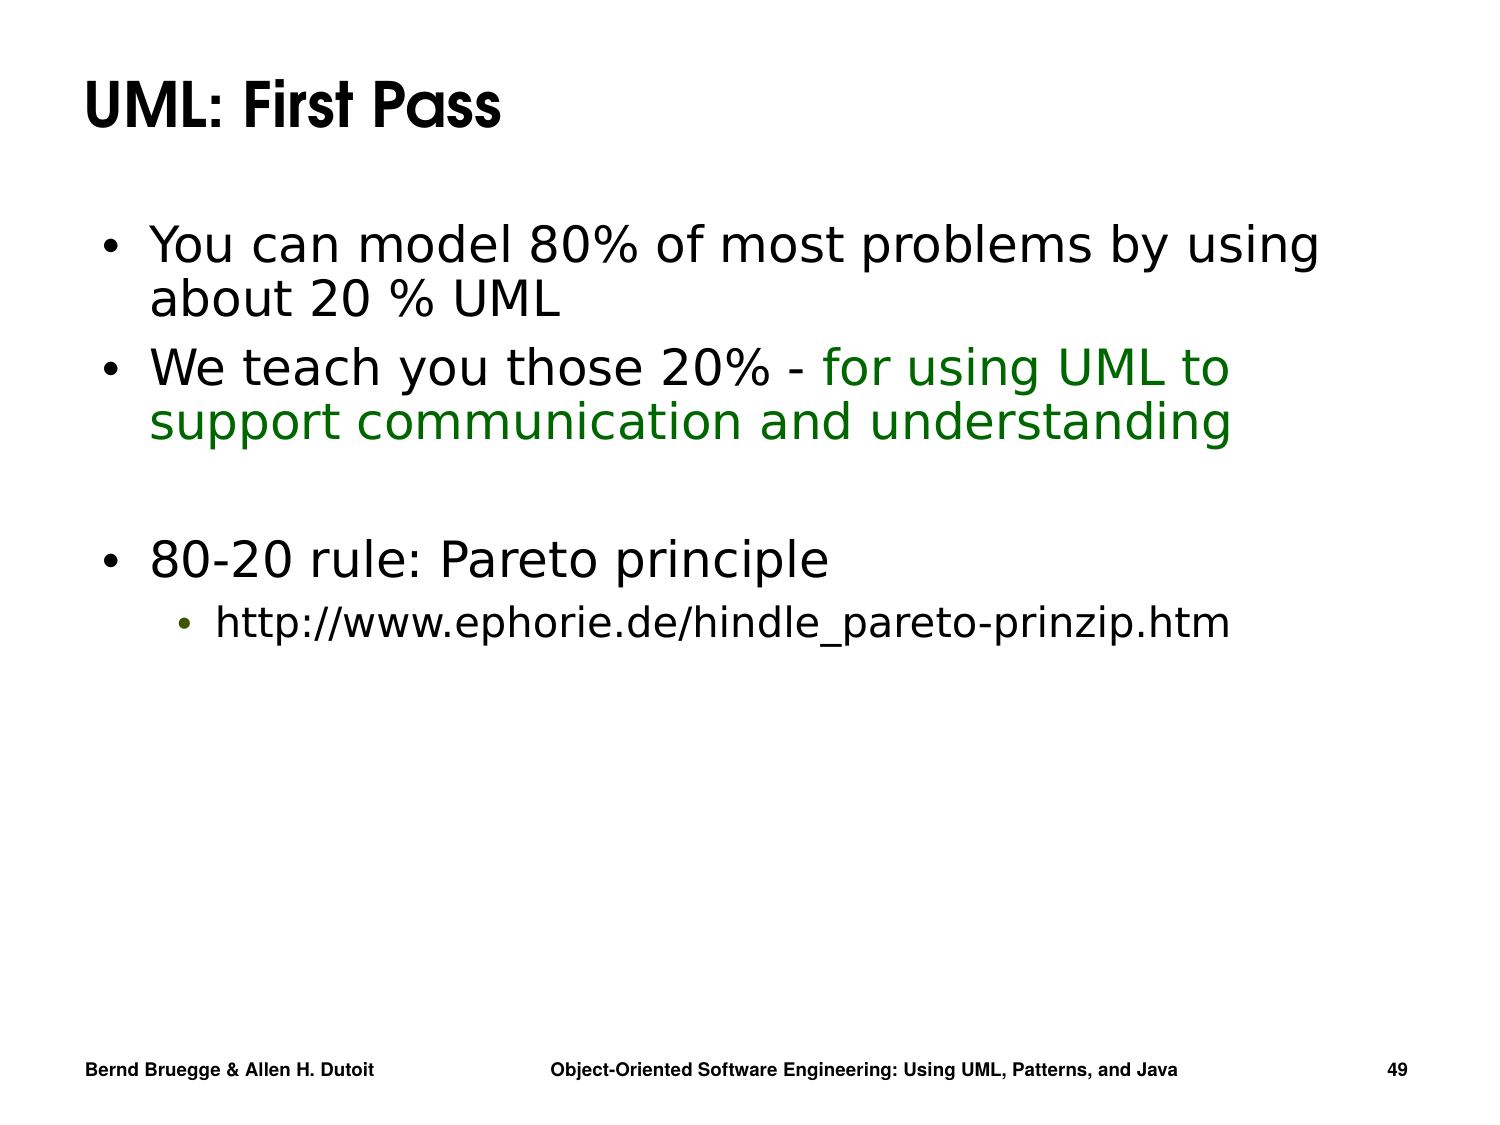

# UML: First Pass
You can model 80% of most problems by using about 20 % UML
We teach you those 20% - for using UML to support communication and understanding

80-20 rule: Pareto principle
http://www.ephorie.de/hindle_pareto-prinzip.htm